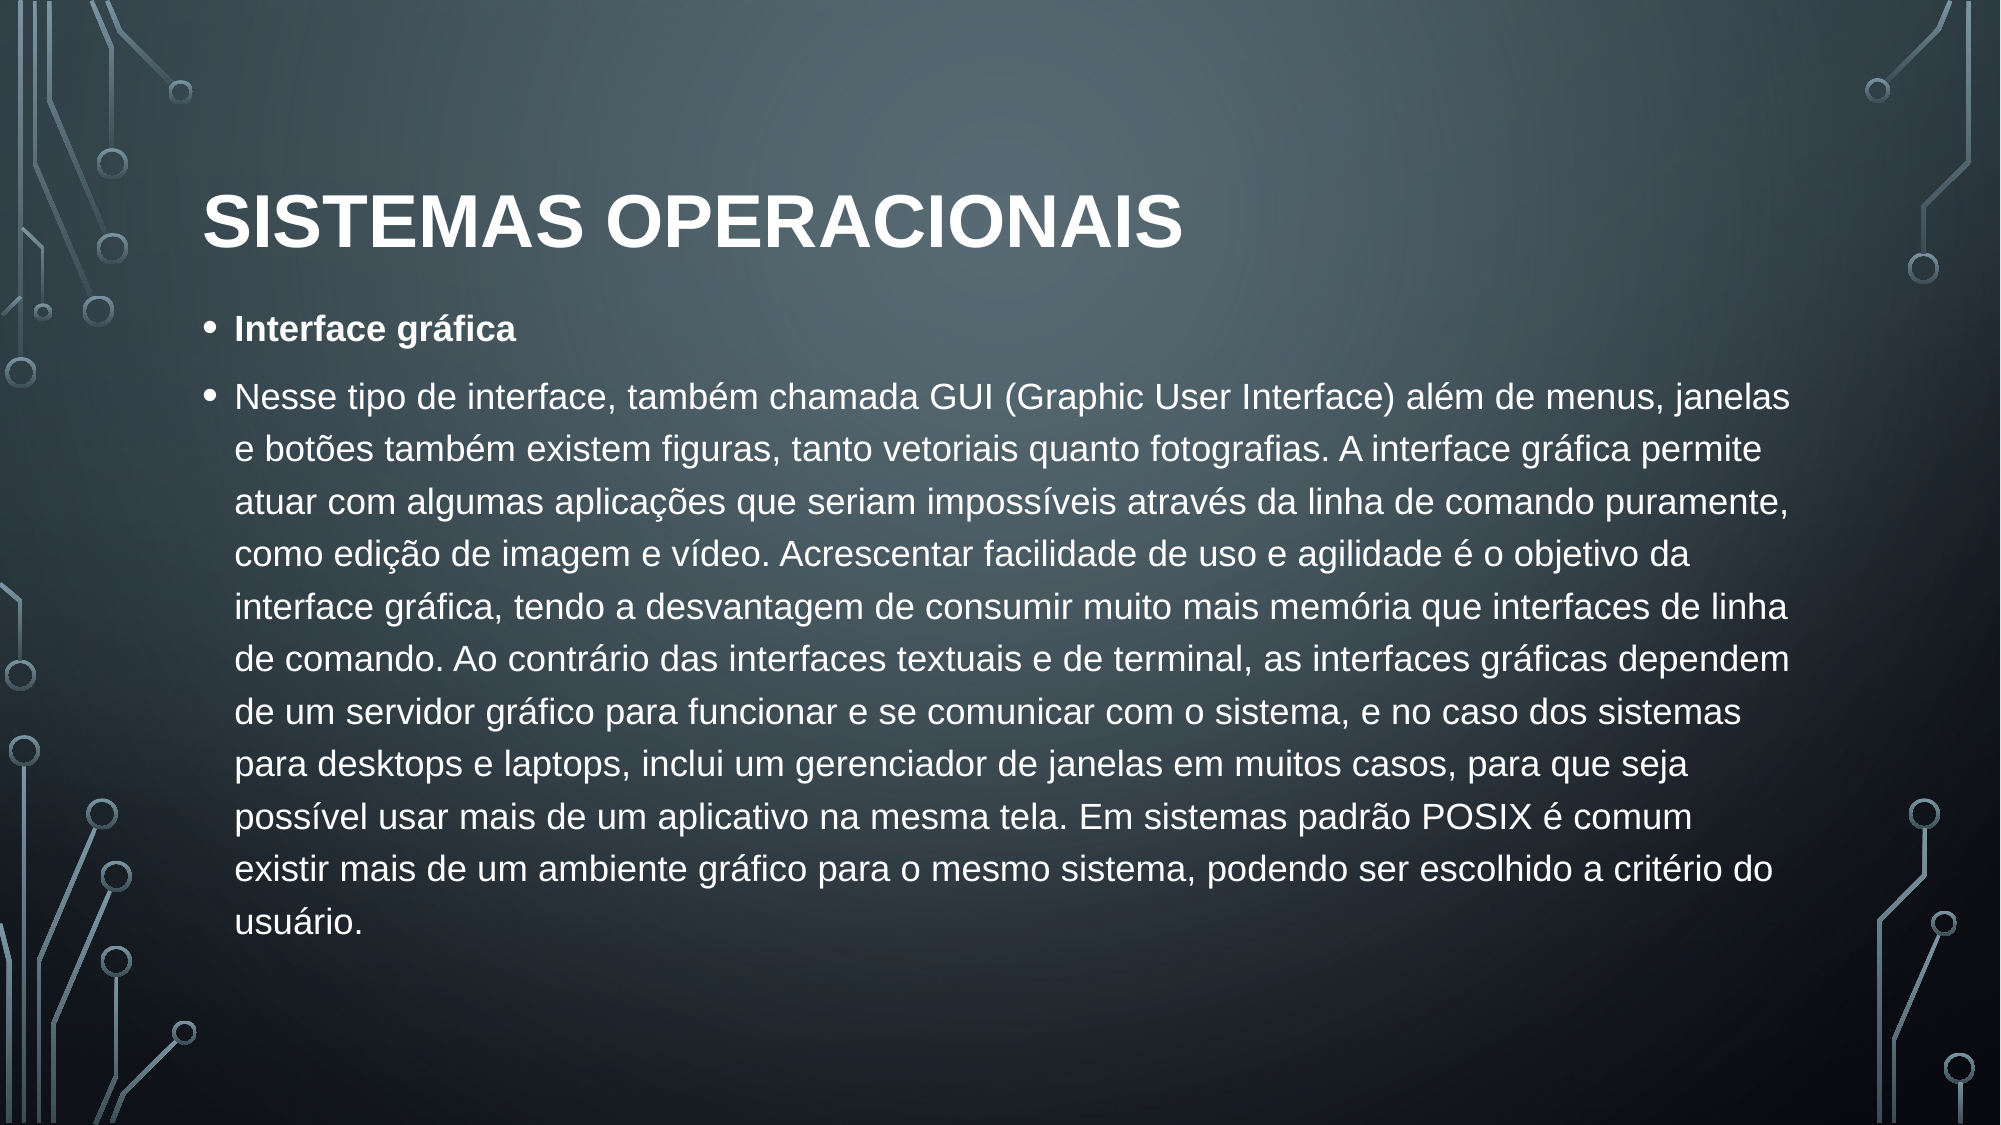

# Sistemas operacionais
Interface gráfica
Nesse tipo de interface, também chamada GUI (Graphic User Interface) além de menus, janelas e botões também existem figuras, tanto vetoriais quanto fotografias. A interface gráfica permite atuar com algumas aplicações que seriam impossíveis através da linha de comando puramente, como edição de imagem e vídeo. Acrescentar facilidade de uso e agilidade é o objetivo da interface gráfica, tendo a desvantagem de consumir muito mais memória que interfaces de linha de comando. Ao contrário das interfaces textuais e de terminal, as interfaces gráficas dependem de um servidor gráfico para funcionar e se comunicar com o sistema, e no caso dos sistemas para desktops e laptops, inclui um gerenciador de janelas em muitos casos, para que seja possível usar mais de um aplicativo na mesma tela. Em sistemas padrão POSIX é comum existir mais de um ambiente gráfico para o mesmo sistema, podendo ser escolhido a critério do usuário.